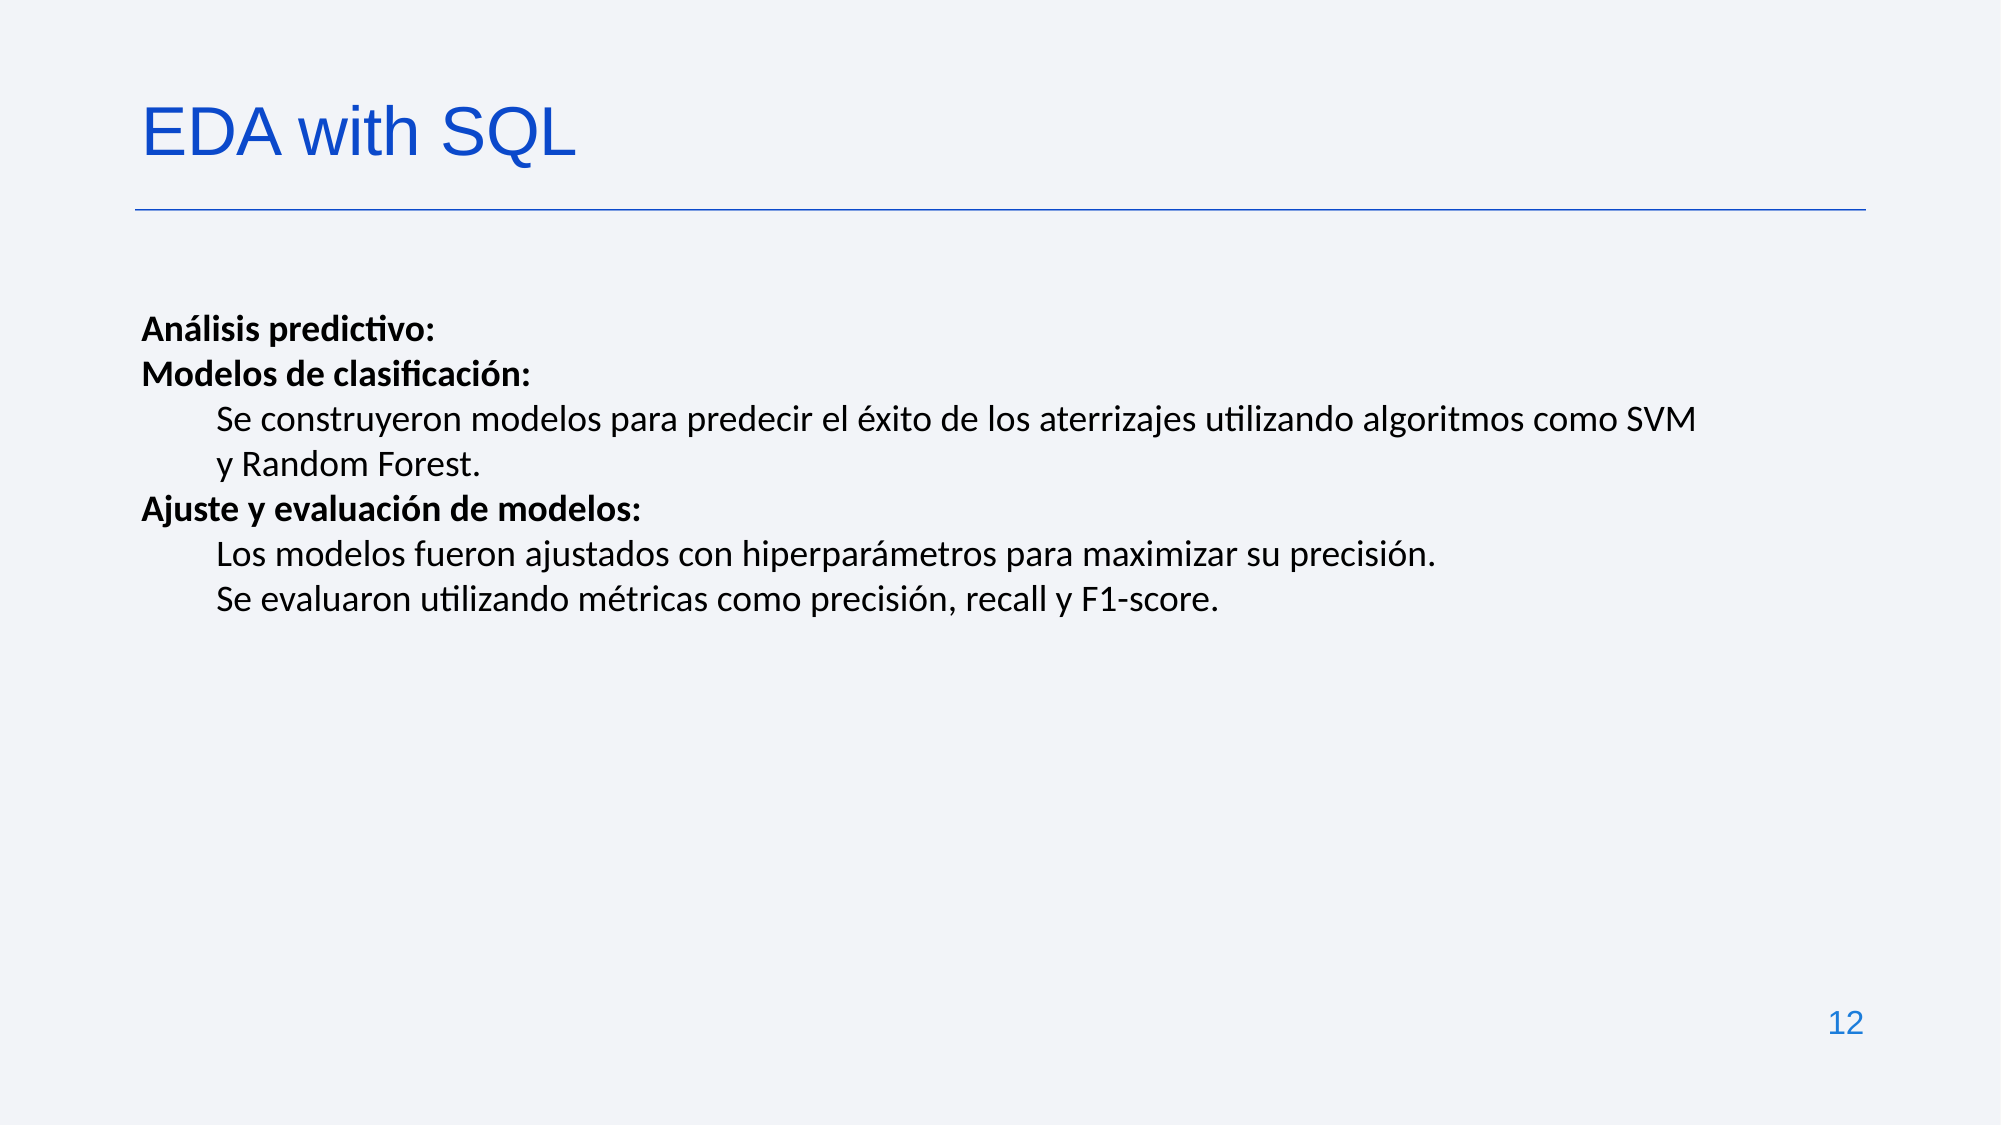

EDA with SQL
Análisis predictivo:
Modelos de clasificación:
Se construyeron modelos para predecir el éxito de los aterrizajes utilizando algoritmos como SVM y Random Forest.
Ajuste y evaluación de modelos:
Los modelos fueron ajustados con hiperparámetros para maximizar su precisión.
Se evaluaron utilizando métricas como precisión, recall y F1-score.

12